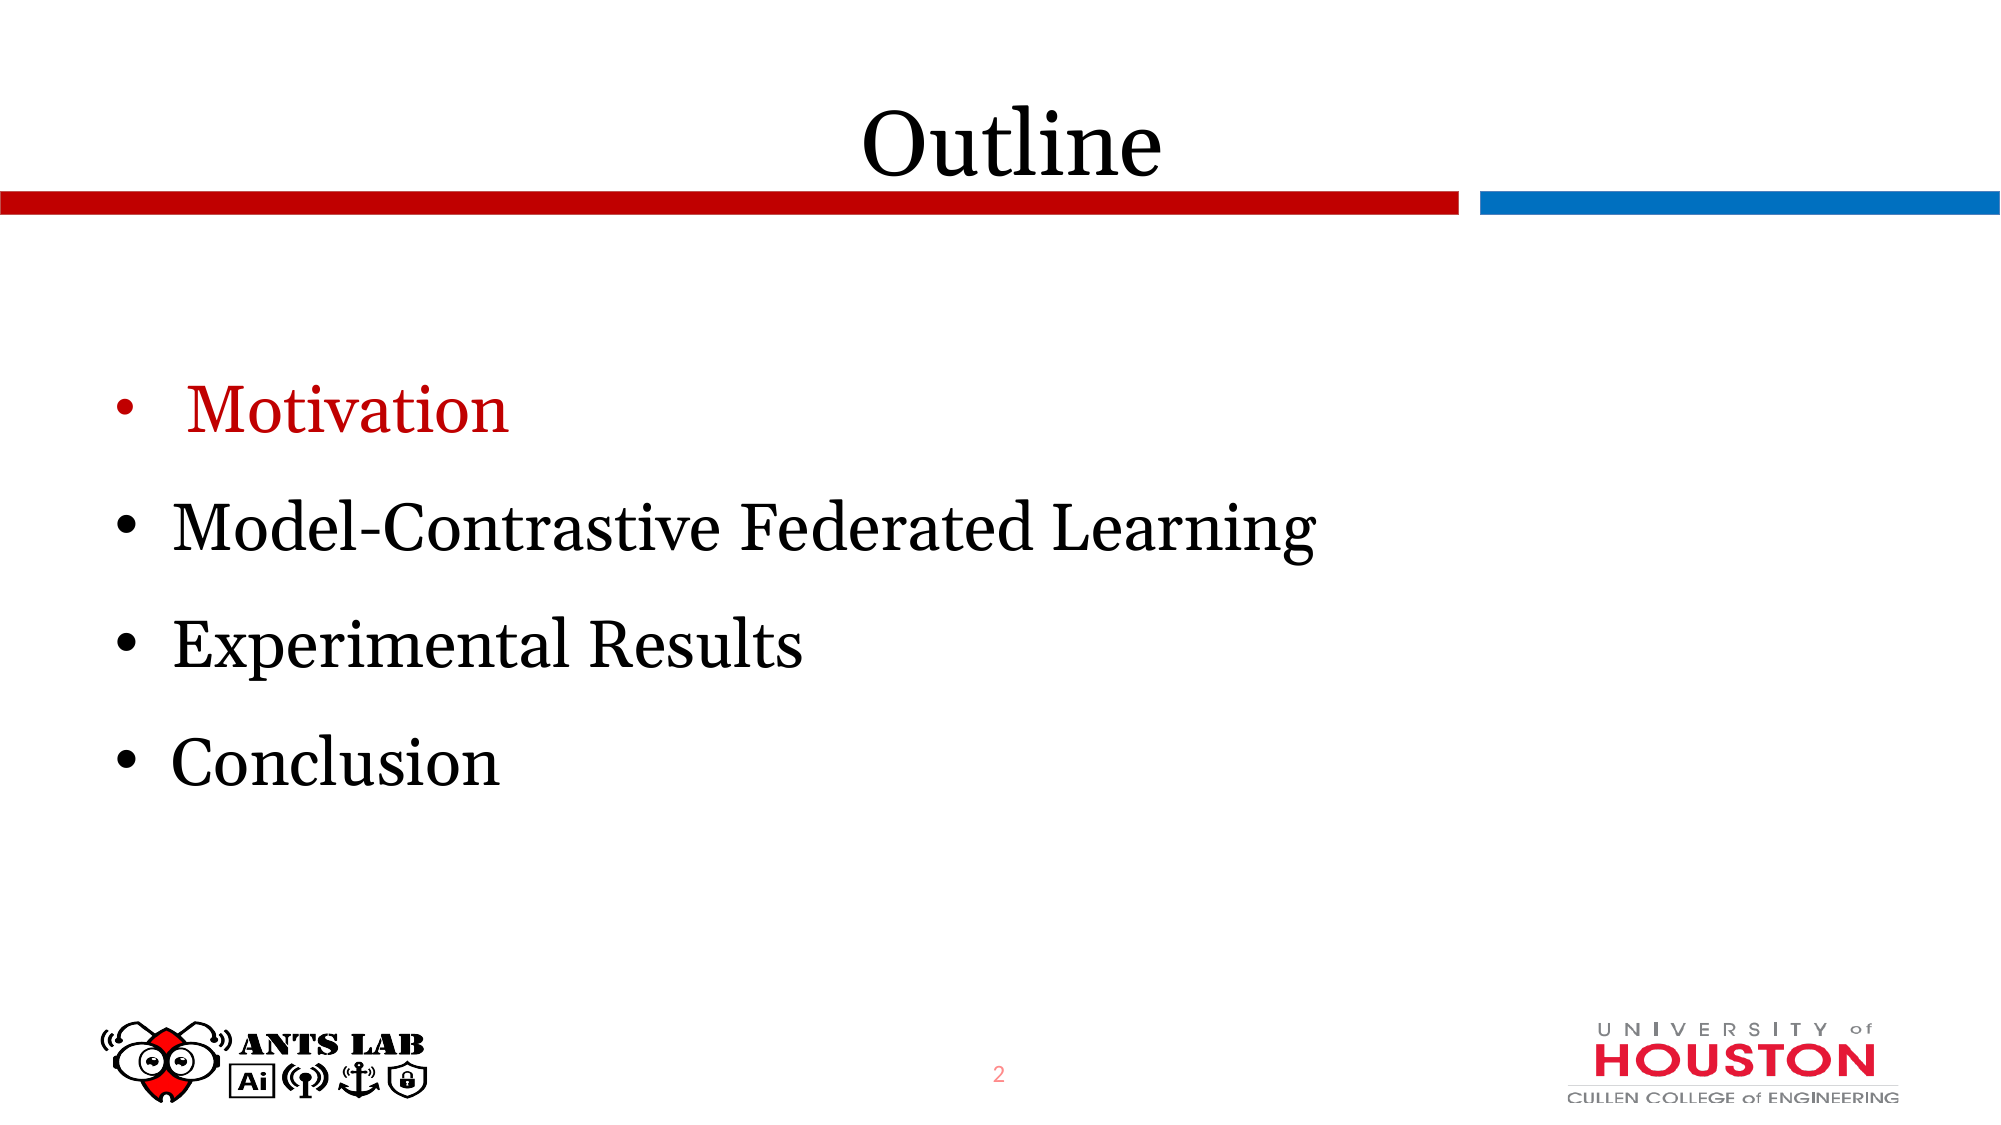

# Outline
 Motivation
Model-Contrastive Federated Learning
Experimental Results
Conclusion
2